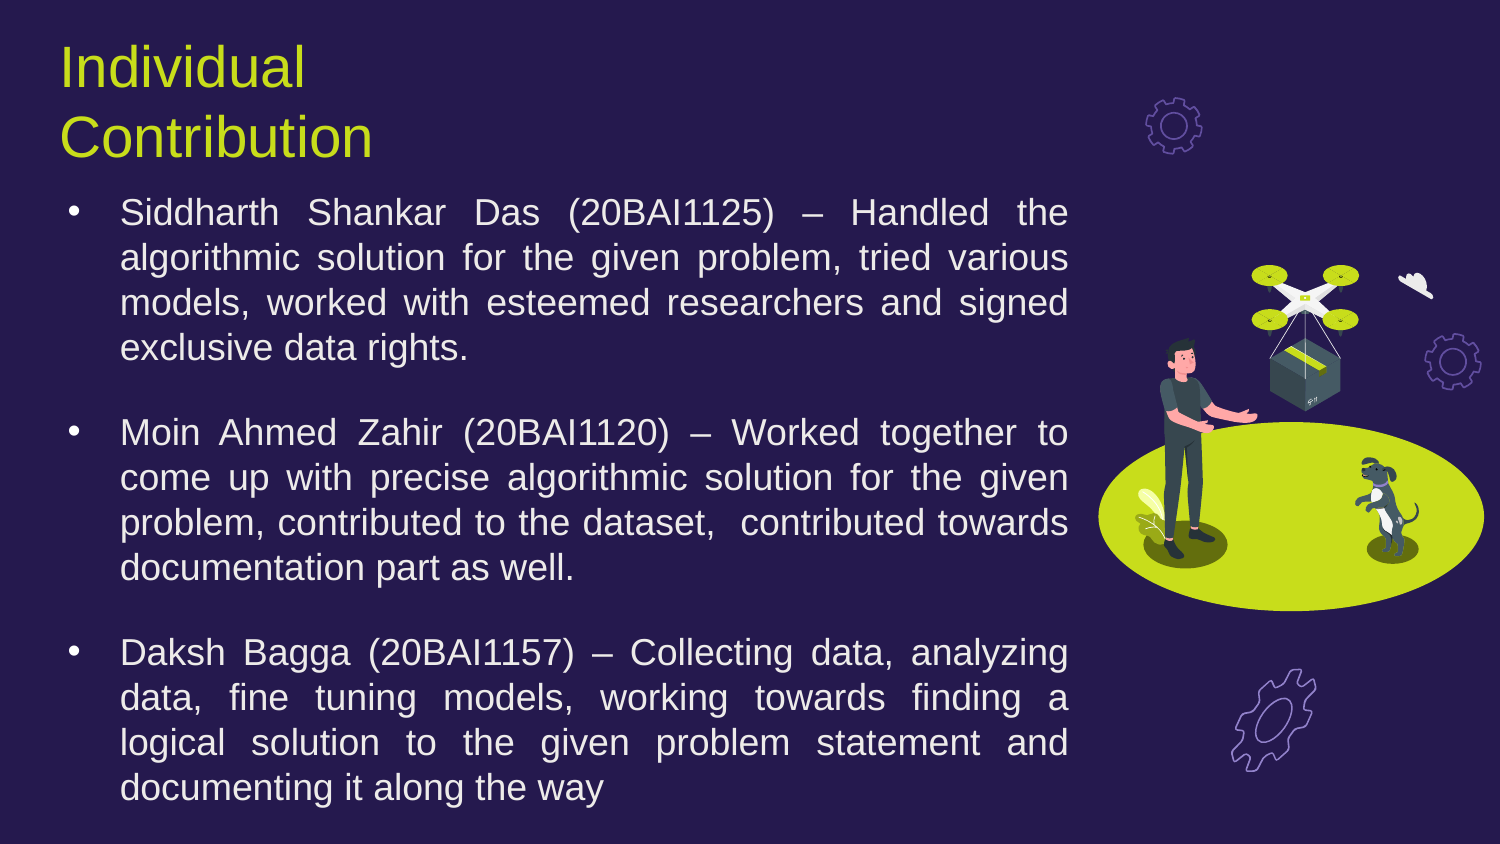

# Individual Contribution

Siddharth Shankar Das (20BAI1125) – Handled the algorithmic solution for the given problem, tried various models, worked with esteemed researchers and signed exclusive data rights.

Moin Ahmed Zahir (20BAI1120) – Worked together to come up with precise algorithmic solution for the given problem, contributed to the dataset,  contributed towards documentation part as well.

Daksh Bagga (20BAI1157) – Collecting data, analyzing data, fine tuning models, working towards finding a logical solution to the given problem statement and documenting it along the way